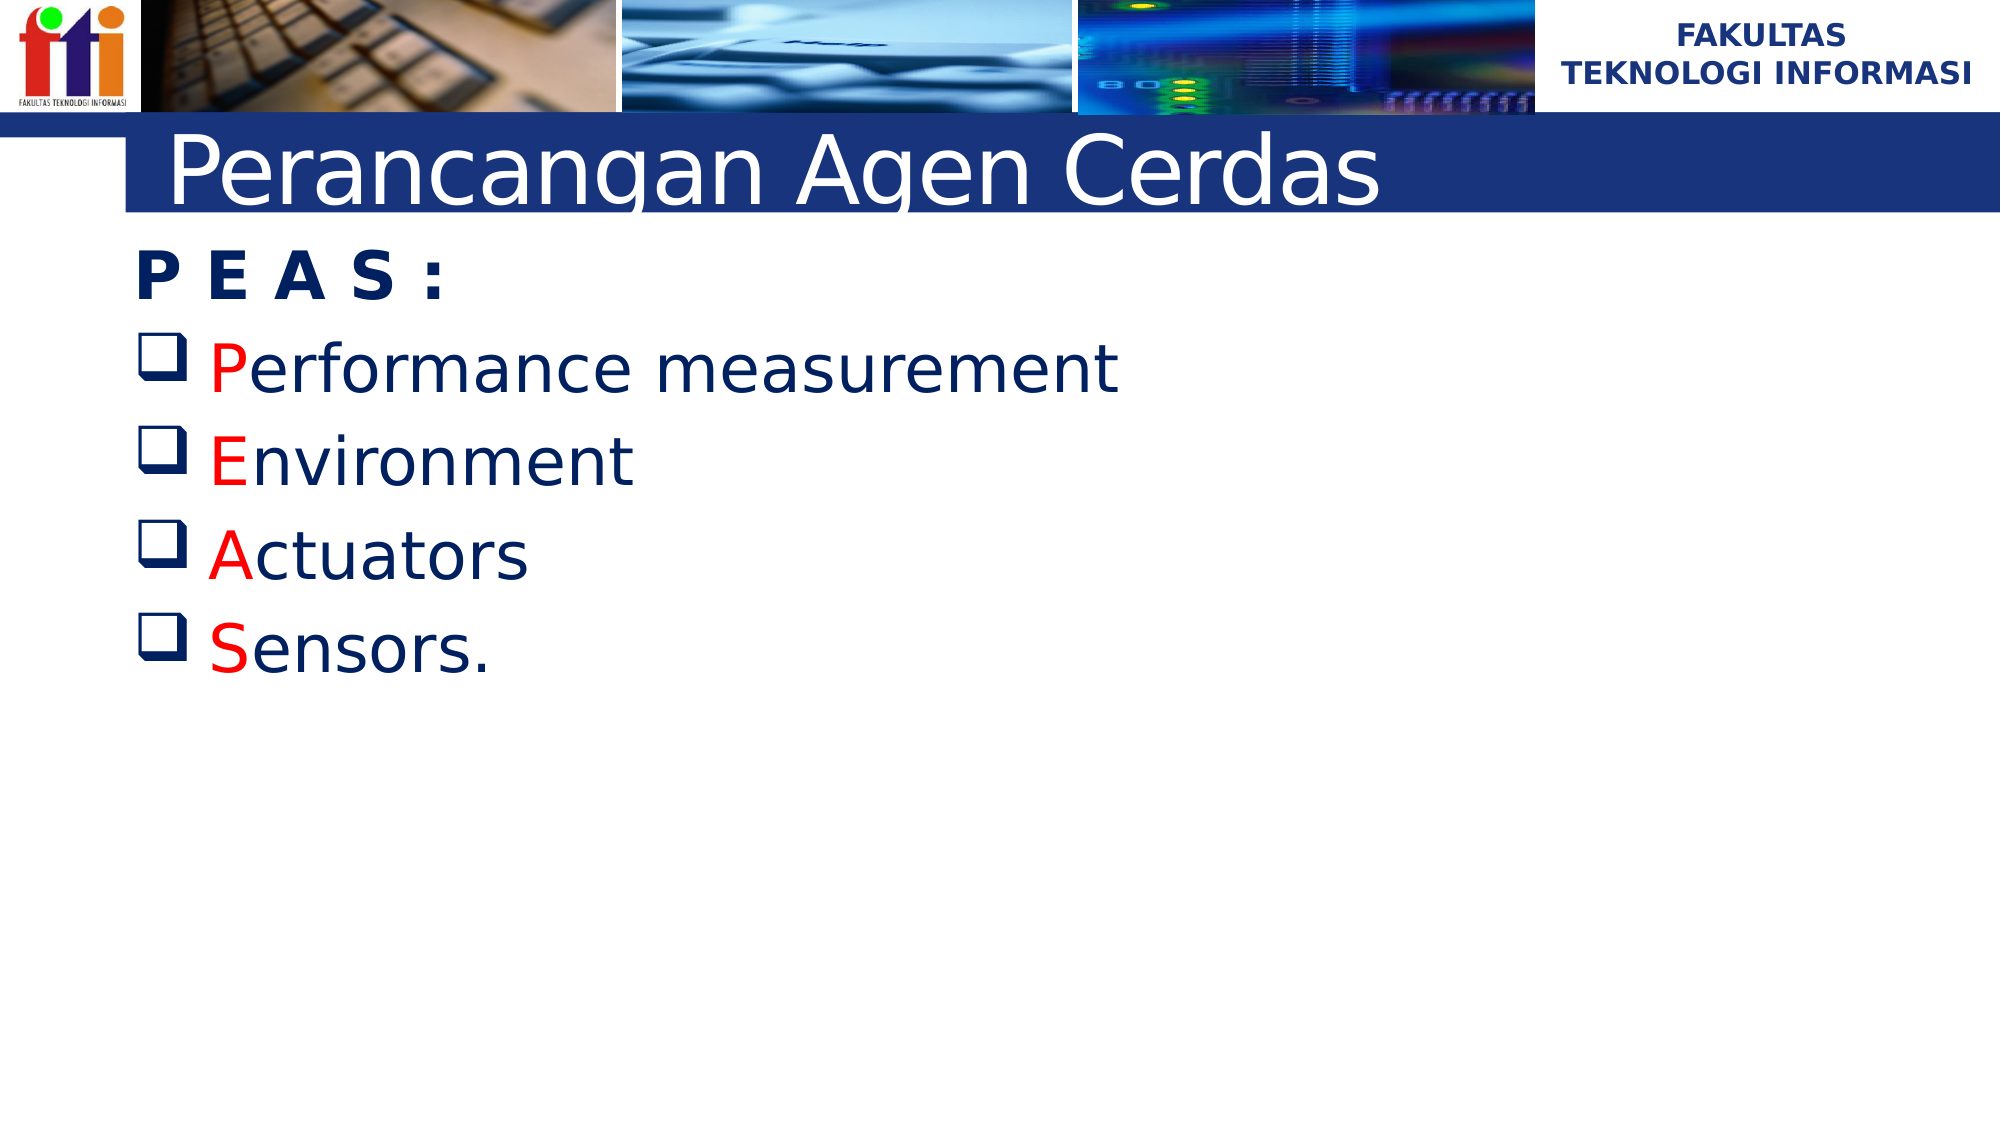

# Perancangan Agen Cerdas
P E A S :
Performance measurement
Environment
Actuators
Sensors.